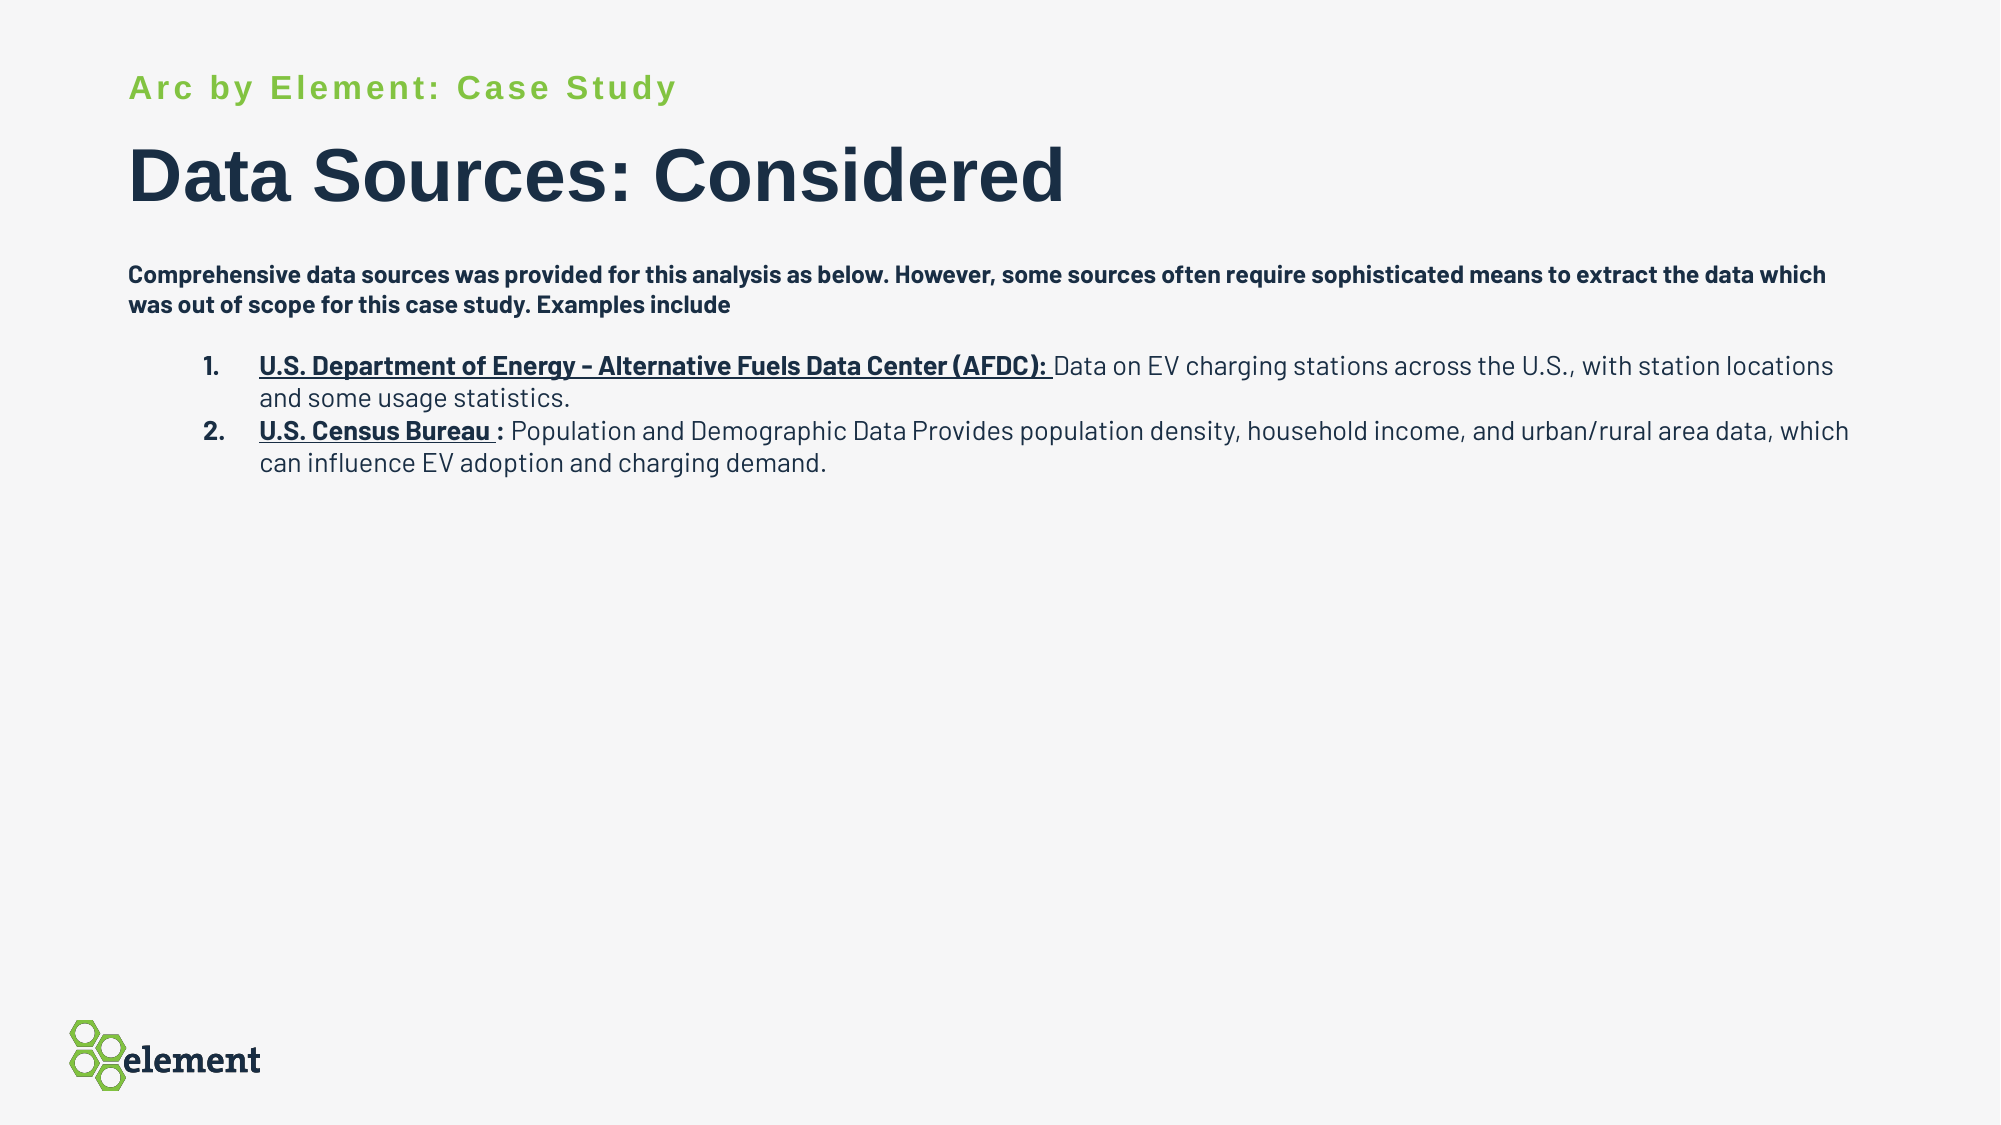

Arc by Element: Case Study

Data Sources: Considered
Comprehensive data sources was provided for this analysis as below. However, some sources often require sophisticated means to extract the data which was out of scope for this case study. Examples include

U.S. Department of Energy - Alternative Fuels Data Center (AFDC): Data on EV charging stations across the U.S., with station locations and some usage statistics.
U.S. Census Bureau : Population and Demographic Data Provides population density, household income, and urban/rural area data, which can influence EV adoption and charging demand.